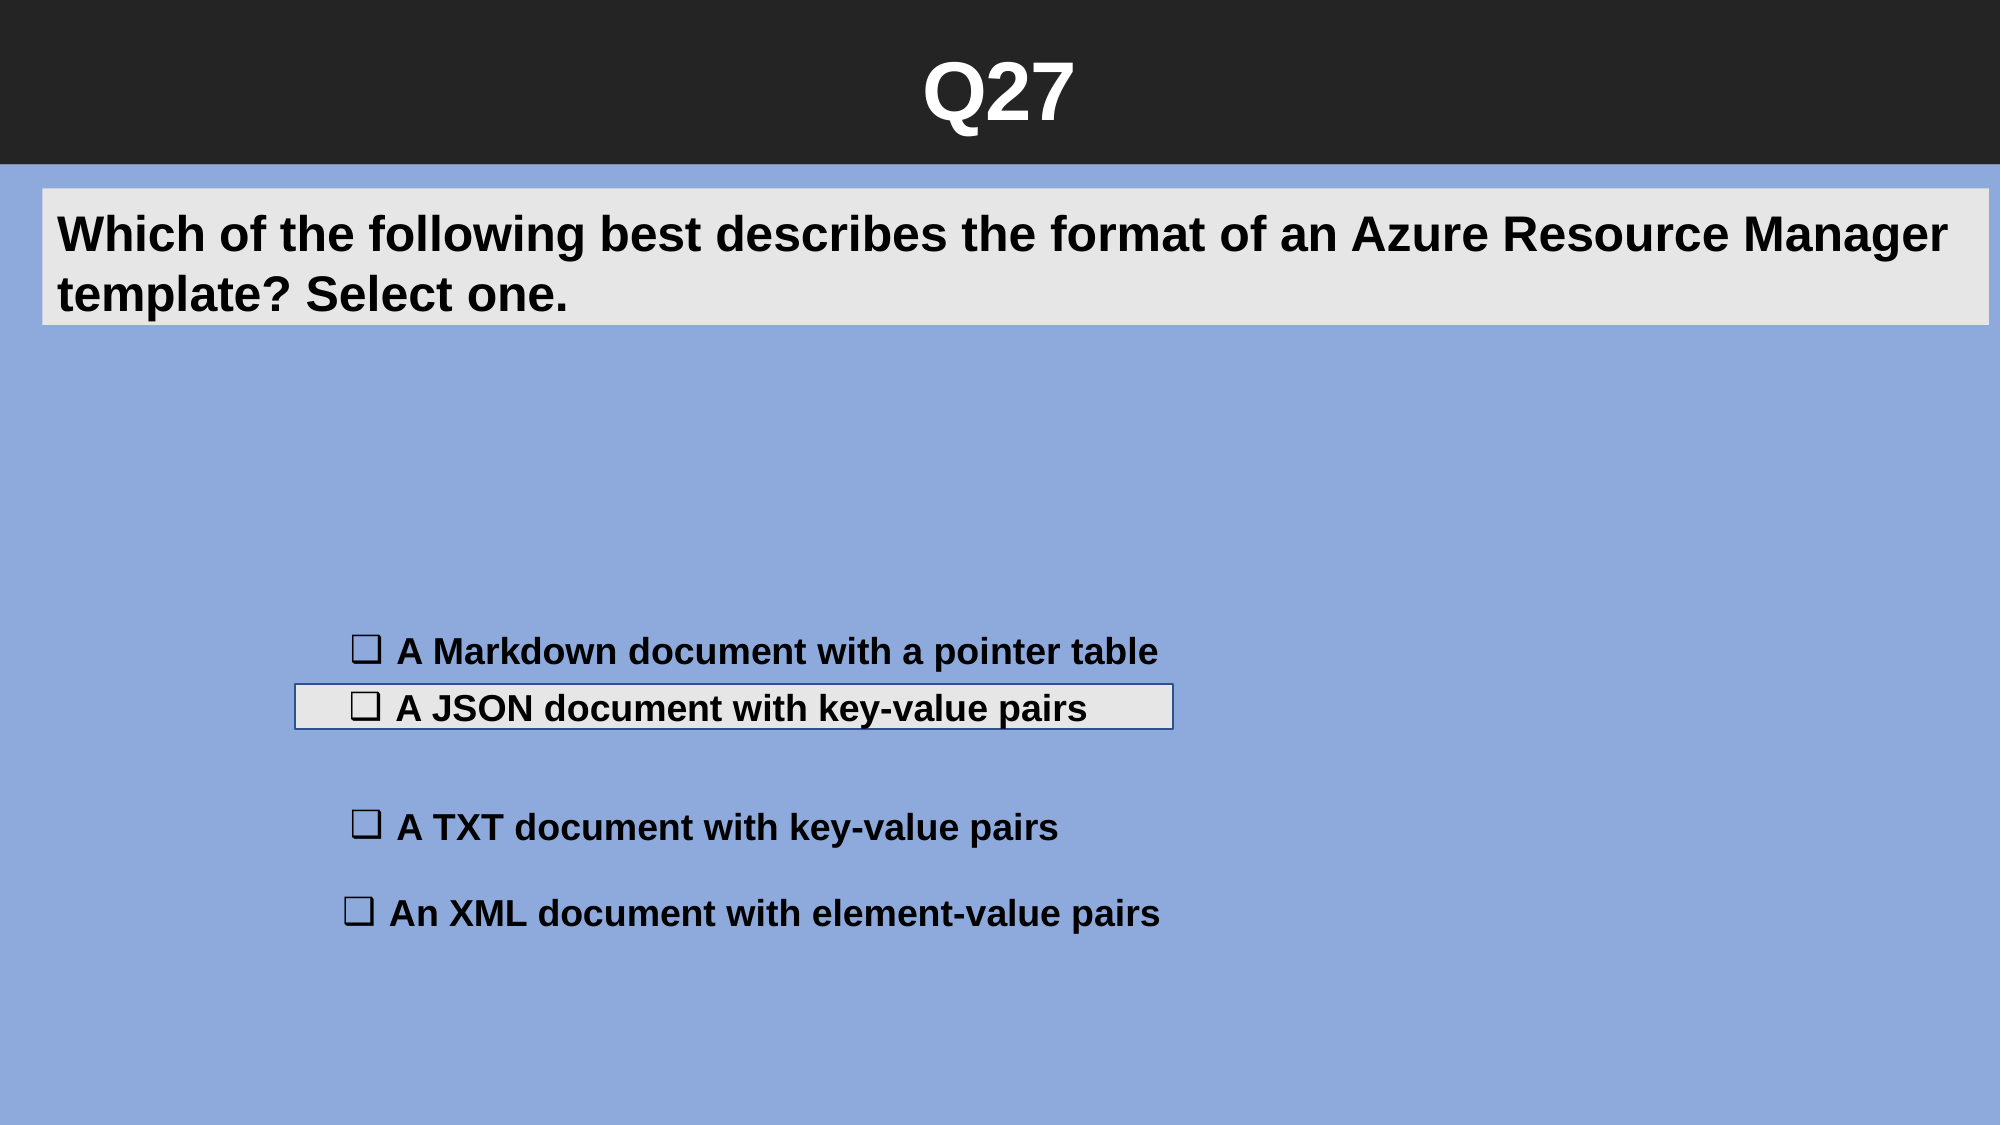

Q27

Which of the following best describes the format of an Azure Resource Manager template? Select one.
A Markdown document with a pointer table
A JSON document with key-value pairs
A TXT document with key-value pairs

An XML document with element-value pairs